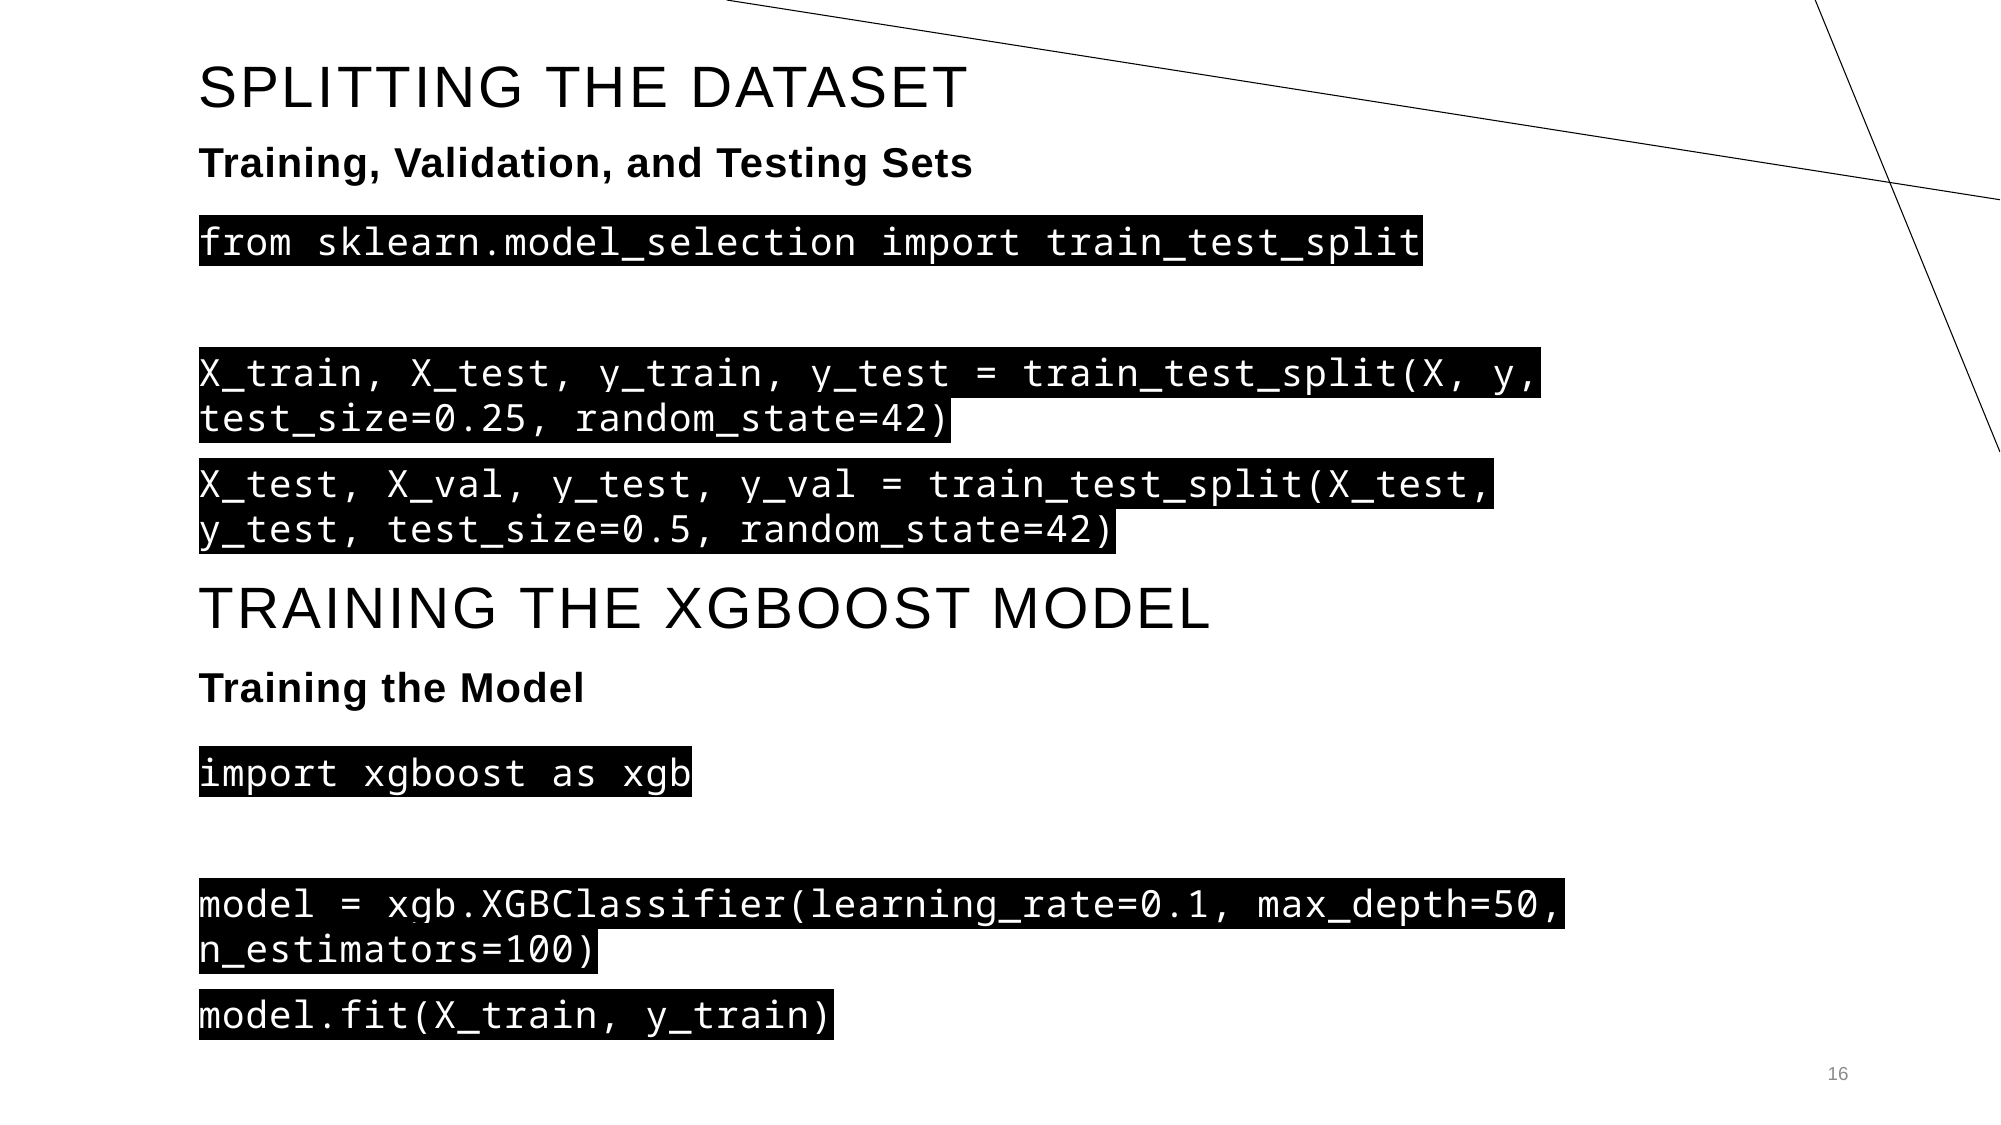

# Splitting the Dataset
Training, Validation, and Testing Sets
from sklearn.model_selection import train_test_split

X_train, X_test, y_train, y_test = train_test_split(X, y, test_size=0.25, random_state=42)
X_test, X_val, y_test, y_val = train_test_split(X_test, y_test, test_size=0.5, random_state=42)
Training the XGBoost Model
Training the Model
import xgboost as xgb

model = xgb.XGBClassifier(learning_rate=0.1, max_depth=50, n_estimators=100)
model.fit(X_train, y_train)
16